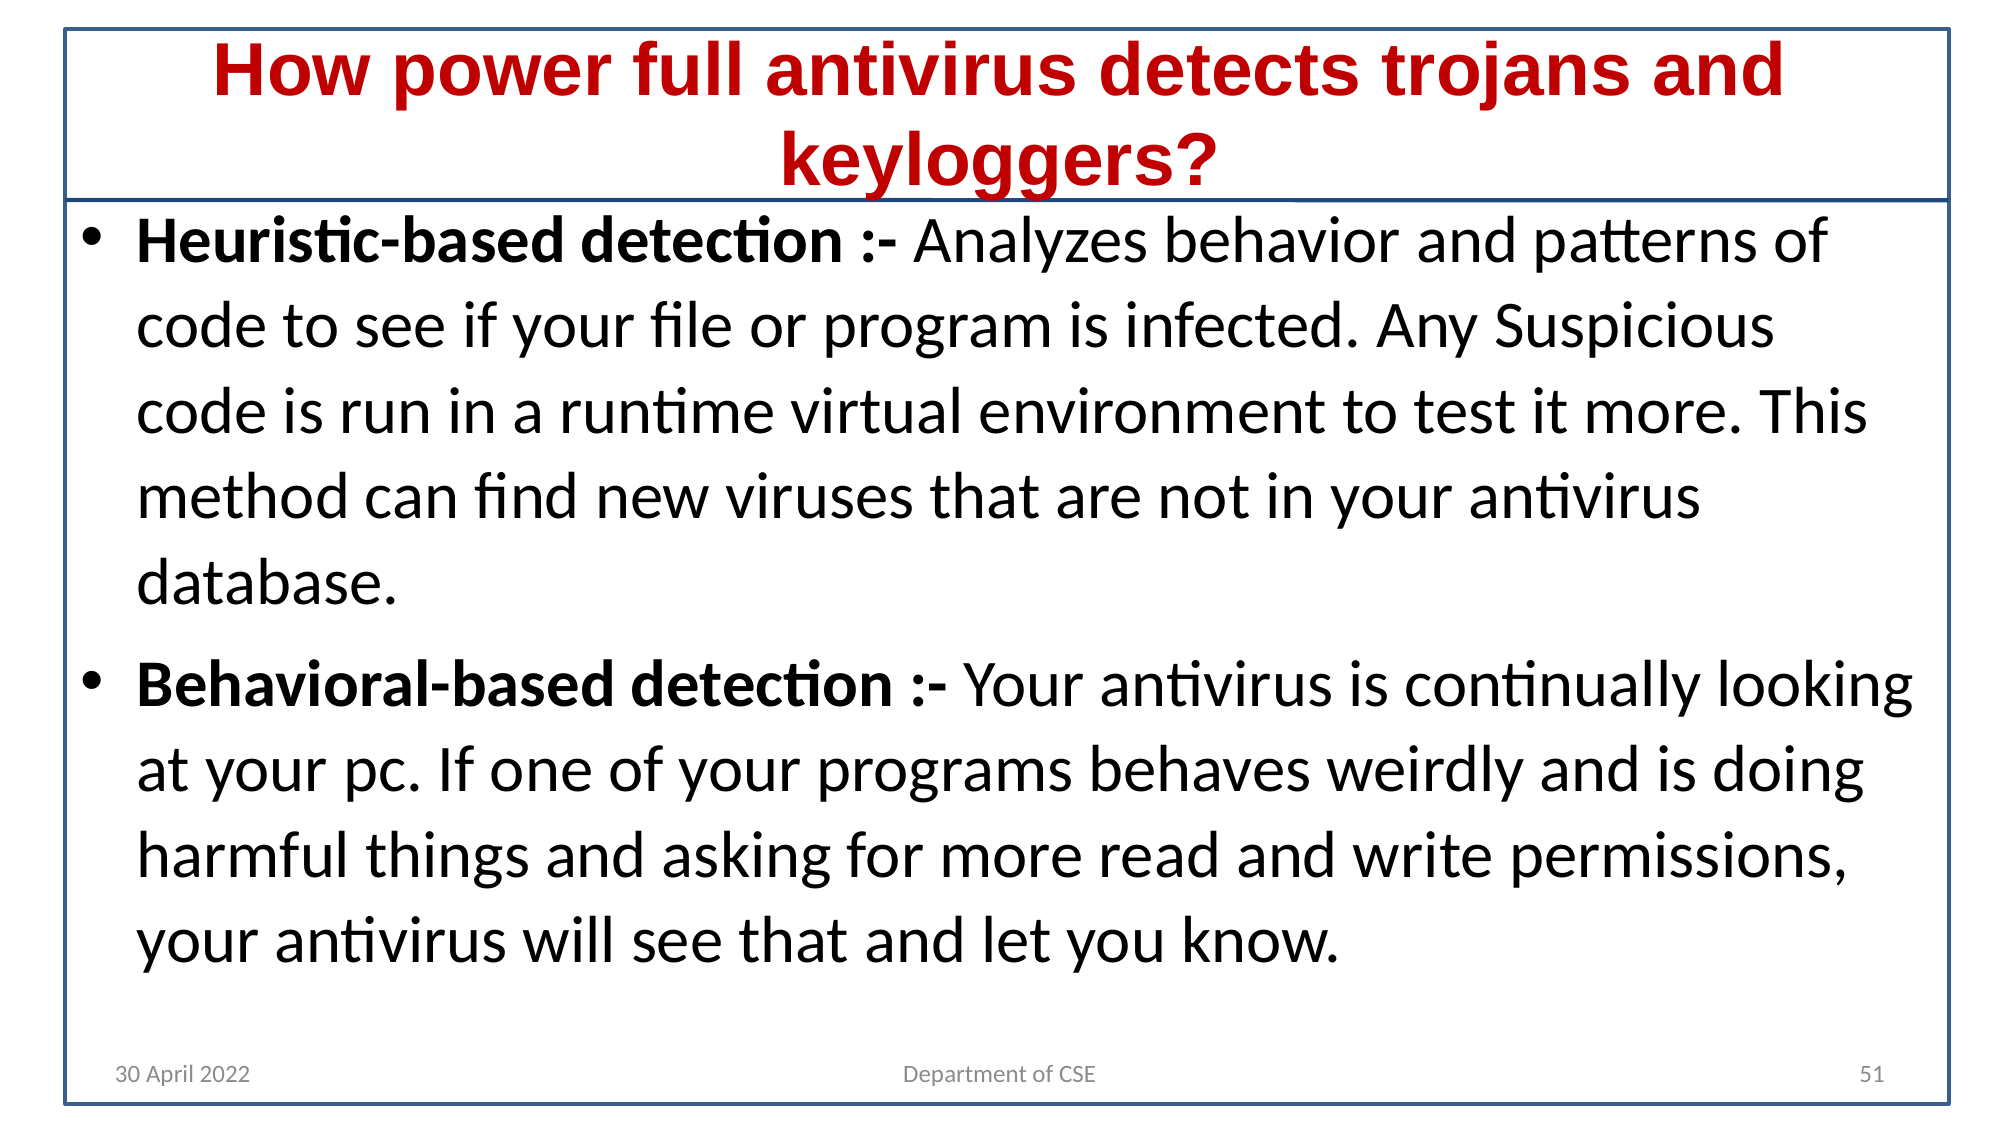

# How power full antivirus detects trojans and keyloggers?
Heuristic-based detection :- Analyzes behavior and patterns of code to see if your file or program is infected. Any Suspicious code is run in a runtime virtual environment to test it more. This method can find new viruses that are not in your antivirus database.
Behavioral-based detection :- Your antivirus is continually looking at your pc. If one of your programs behaves weirdly and is doing harmful things and asking for more read and write permissions, your antivirus will see that and let you know.

30 April 2022
Department of CSE
51